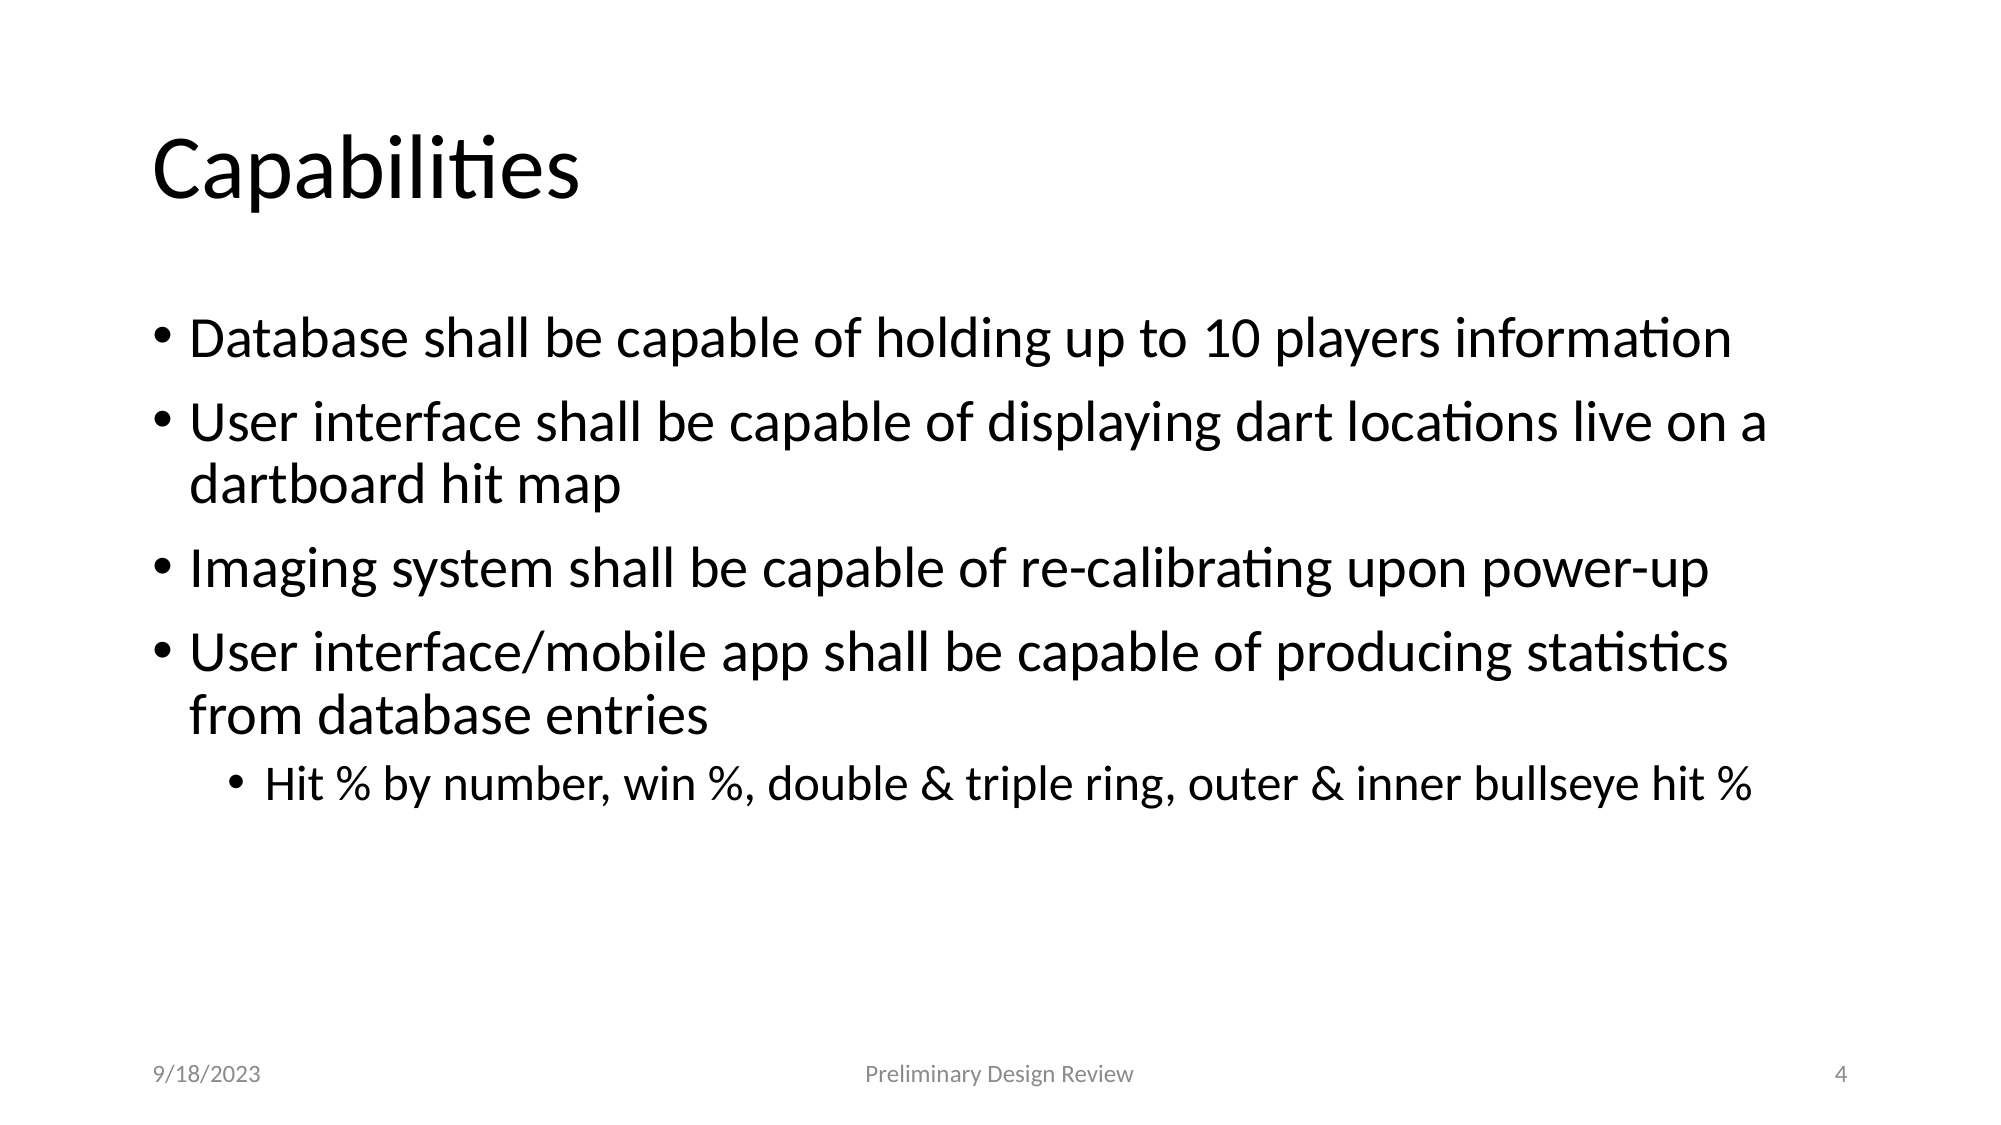

# Capabilities
Database shall be capable of holding up to 10 players information
User interface shall be capable of displaying dart locations live on a dartboard hit map
Imaging system shall be capable of re-calibrating upon power-up
User interface/mobile app shall be capable of producing statistics from database entries
Hit % by number, win %, double & triple ring, outer & inner bullseye hit %
9/18/2023
Preliminary Design Review
4